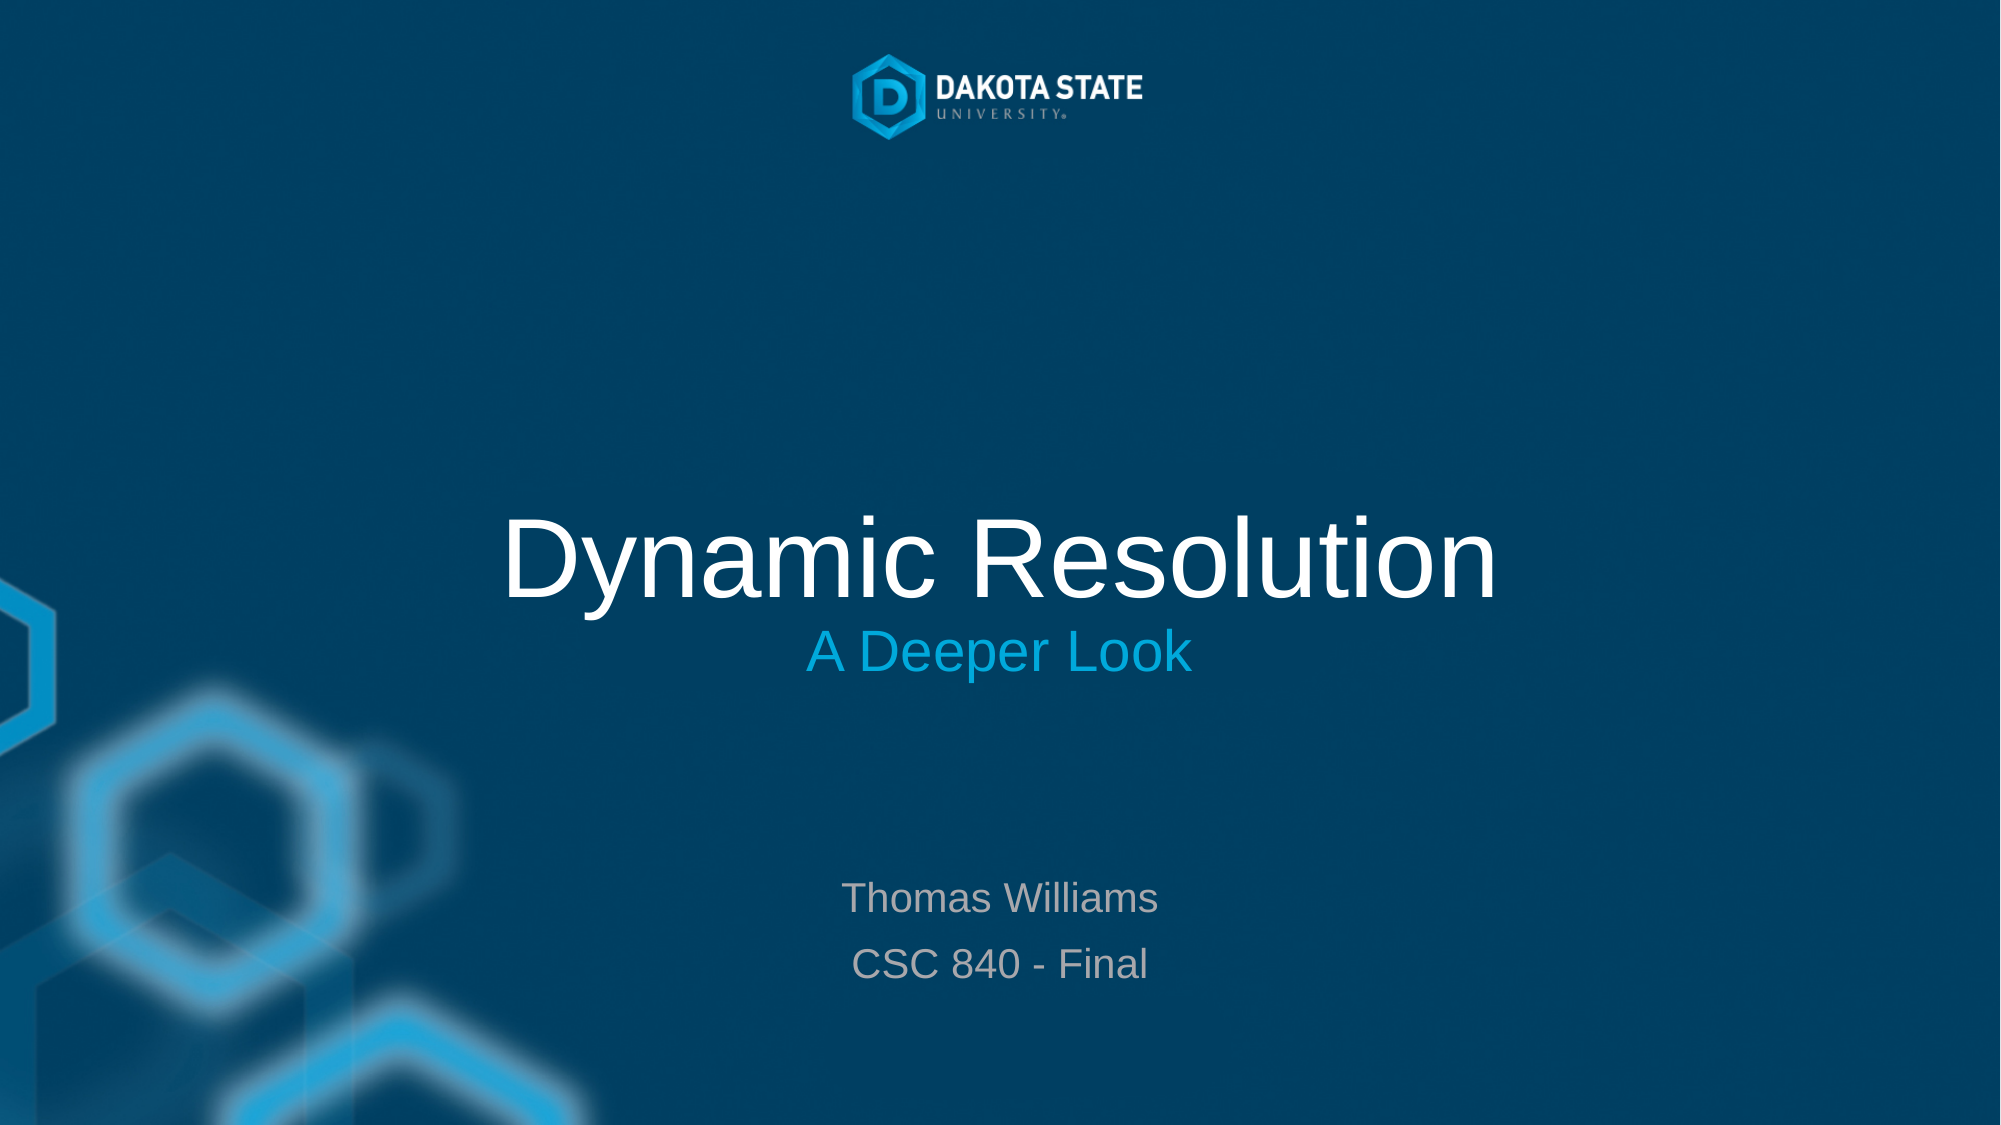

# Dynamic Resolution
A Deeper Look
Thomas Williams
CSC 840 - Final